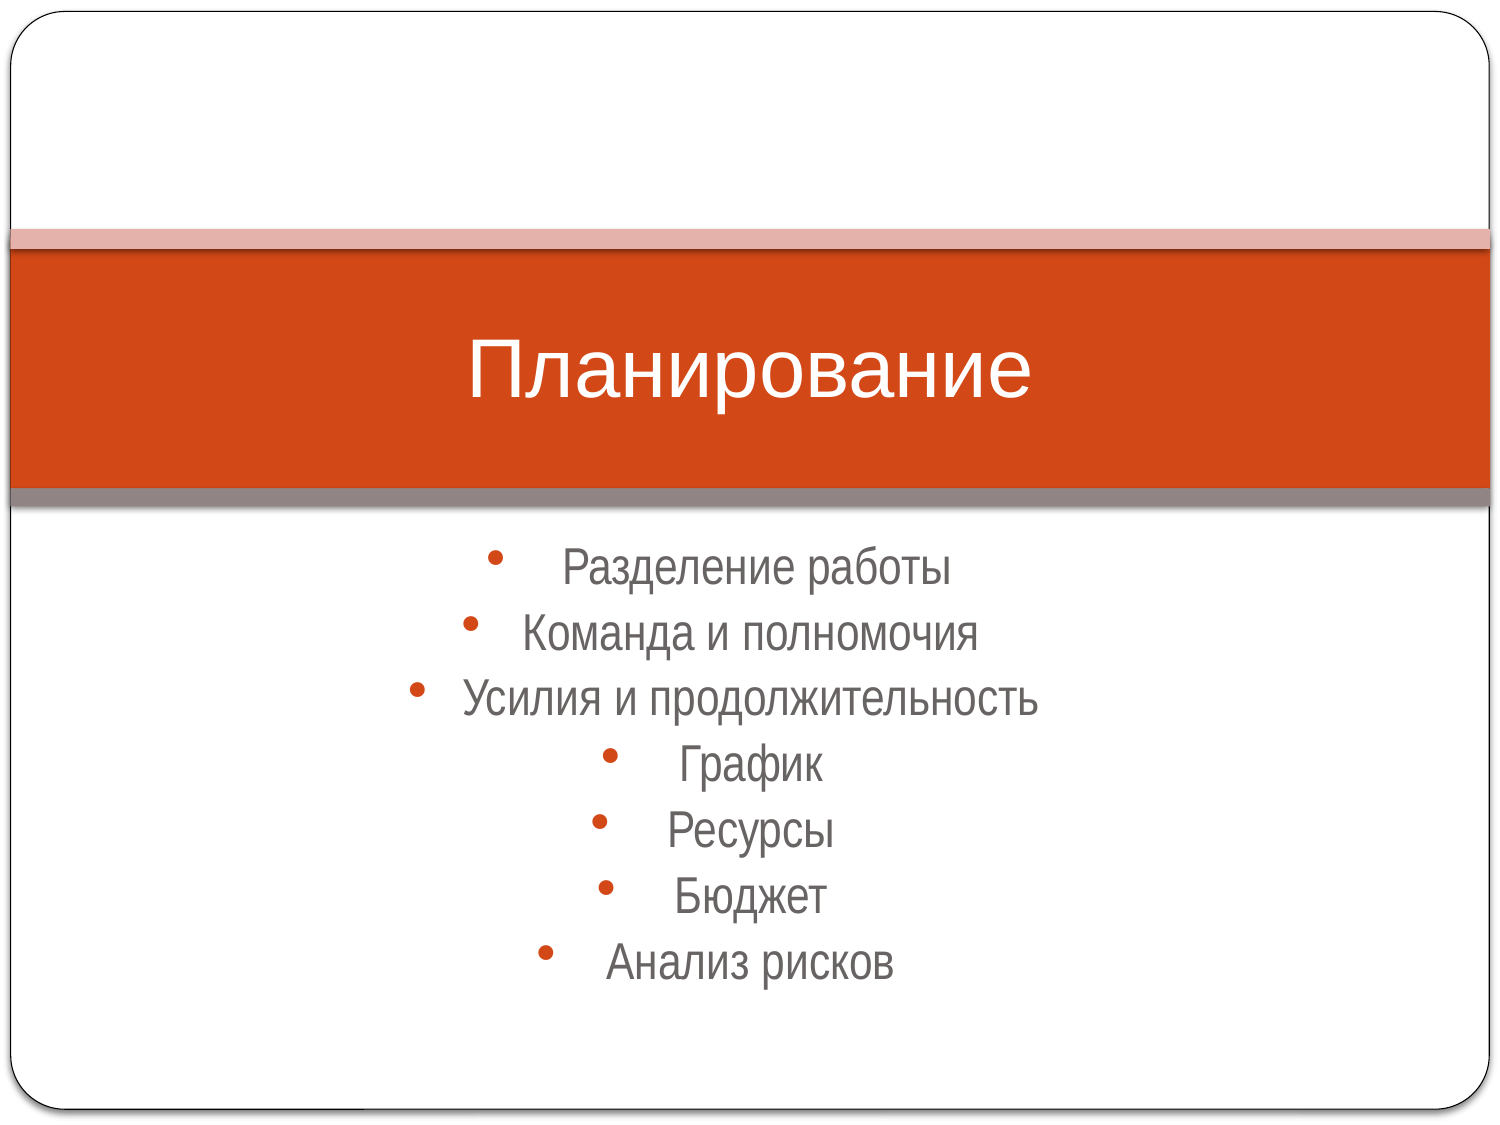

# Планирование
  Разделение работы
 Команда и полномочия
 Усилия и продолжительность
 График
 Ресурсы
 Бюджет
 Анализ рисков